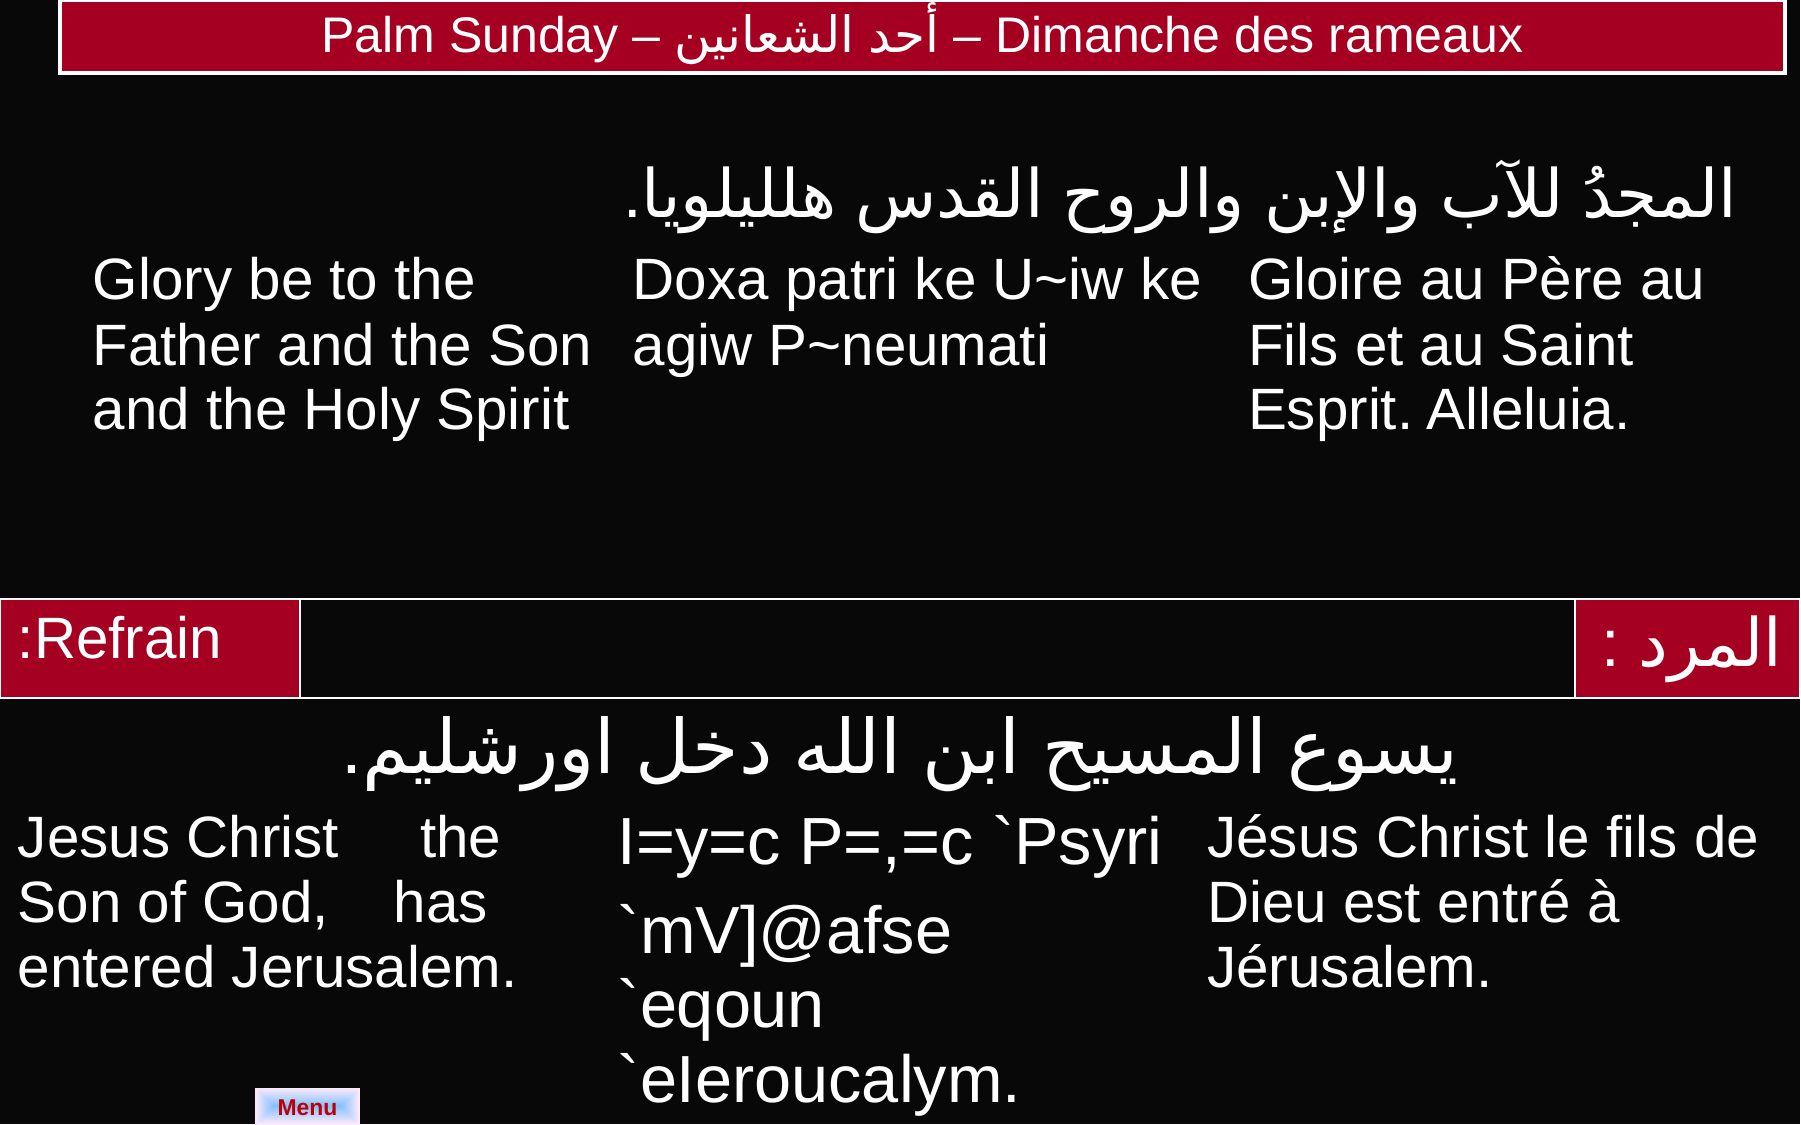

| Palm Sunday – أحد الشعانين – Dimanche des rameaux |
| --- |
| المجدُ للآب والإبن والروح القدس هلليلويا. |  |  |
| --- | --- | --- |
| Glory be to the Father and the Son and the Holy Spirit | Doxa patri ke U~iw ke agiw P~neumati | Gloire au Père au Fils et au Saint Esprit. Alleluia. |
| Refrain: |  |  |  | المرد : |
| --- | --- | --- | --- | --- |
| يسوع المسيح ابن الله دخل اورشليم. |  |  |  |  |
| Jesus Christ the Son of God, has entered Jerusalem. |  | I=y=c P=,=c `Psyri `mV]@afse `eqoun `eIeroucalym. | Jésus Christ le fils de Dieu est entré à Jérusalem. |  |

Menu